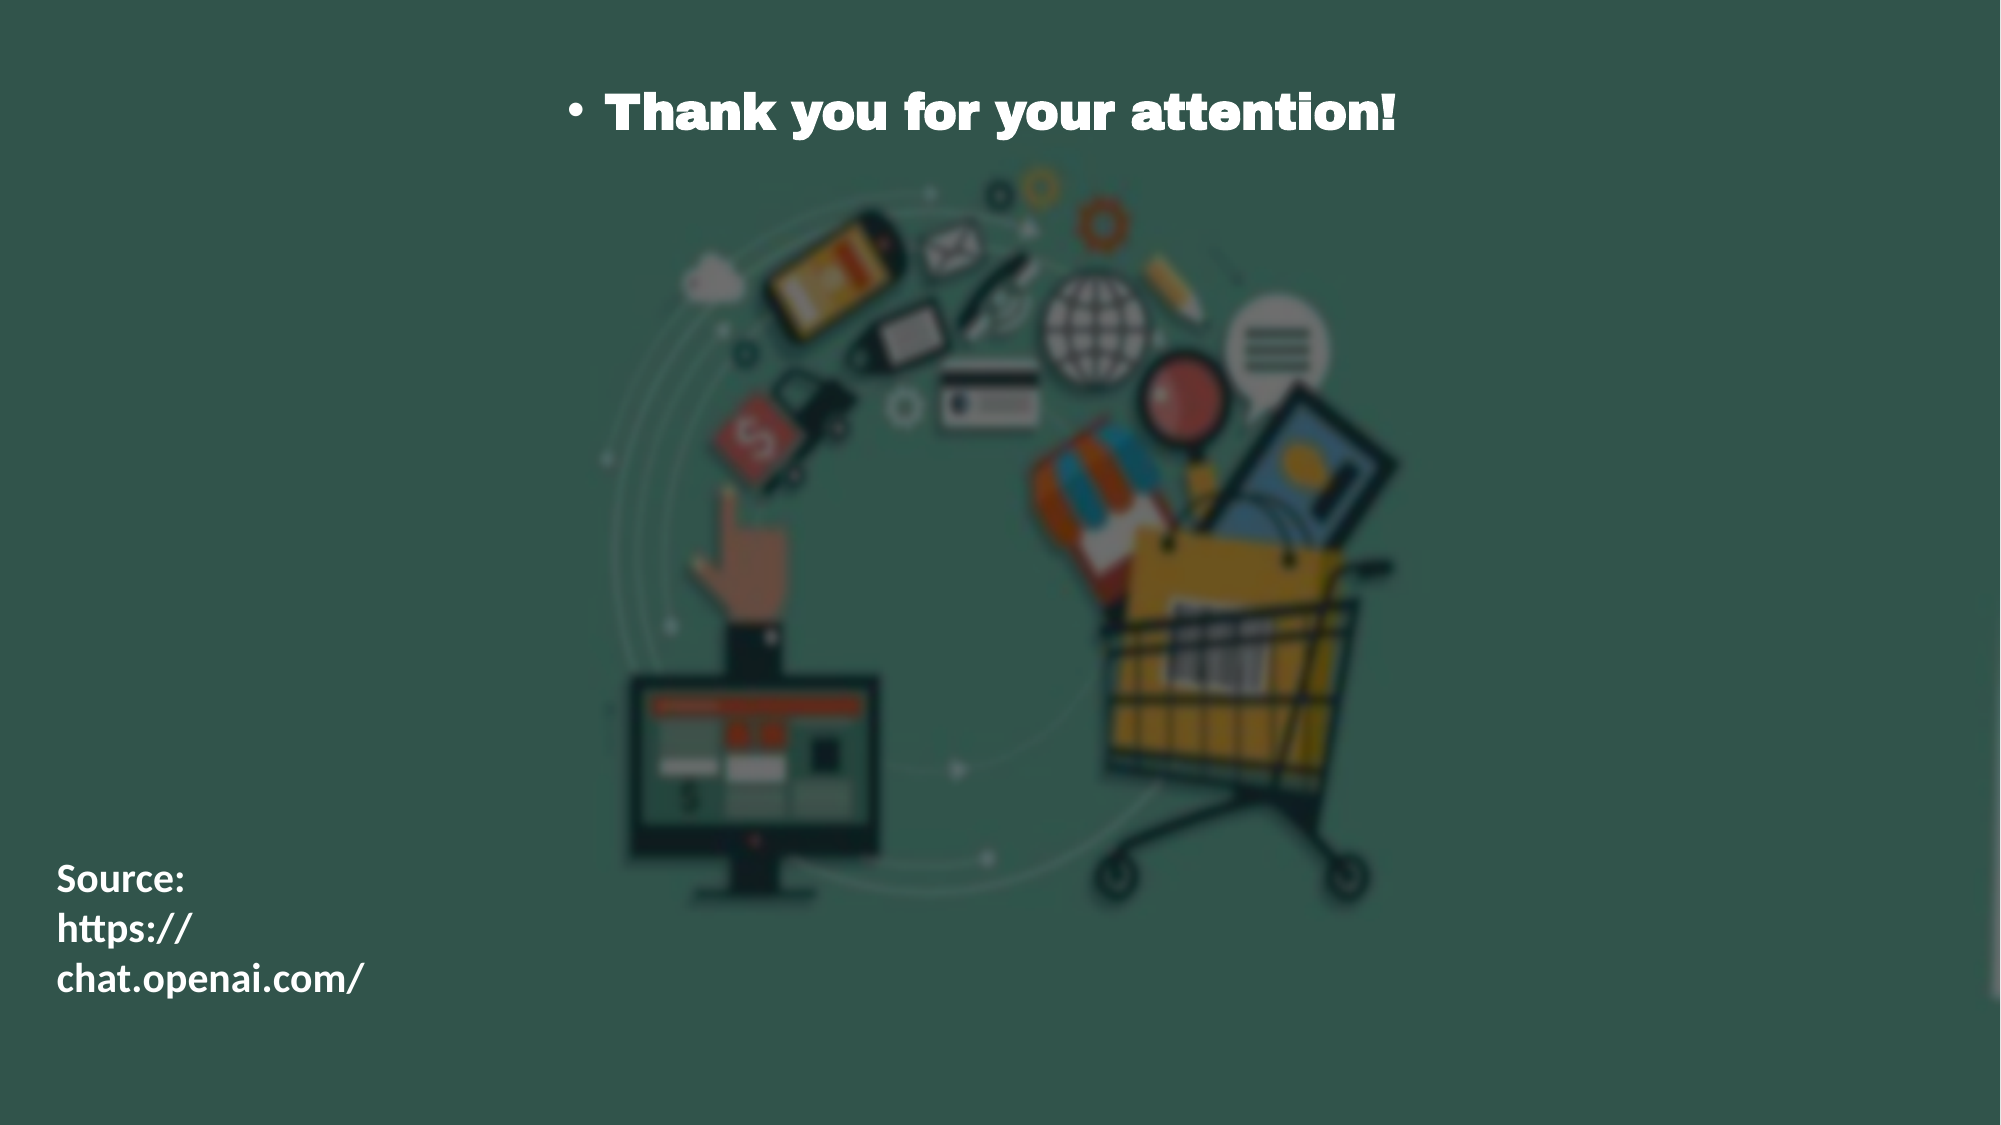

Thank you for your attention!
Source:
https://chat.openai.com/